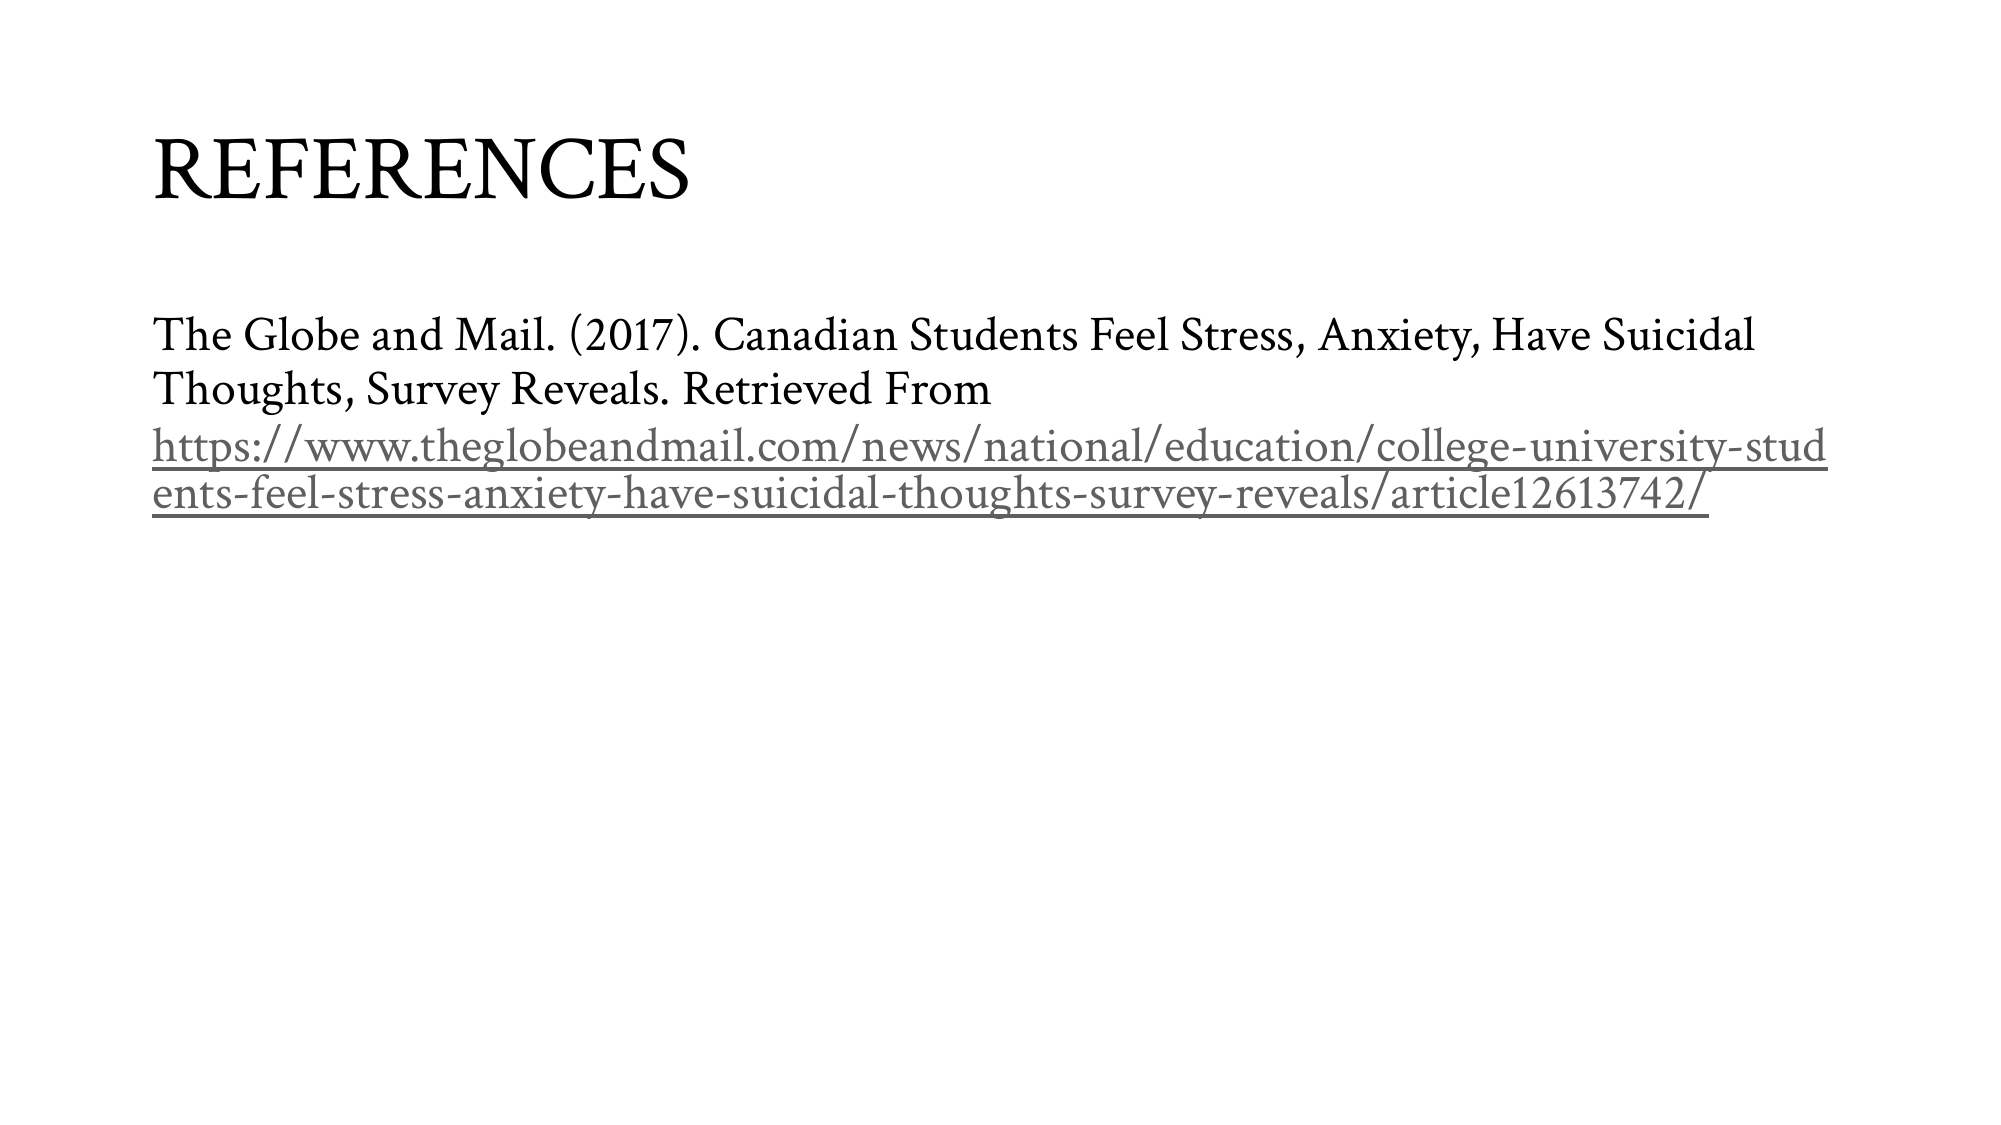

# References
The Globe and Mail. (2017). Canadian Students Feel Stress, Anxiety, Have Suicidal Thoughts, Survey Reveals. Retrieved From https://www.theglobeandmail.com/news/national/education/college-university-students-feel-stress-anxiety-have-suicidal-thoughts-survey-reveals/article12613742/